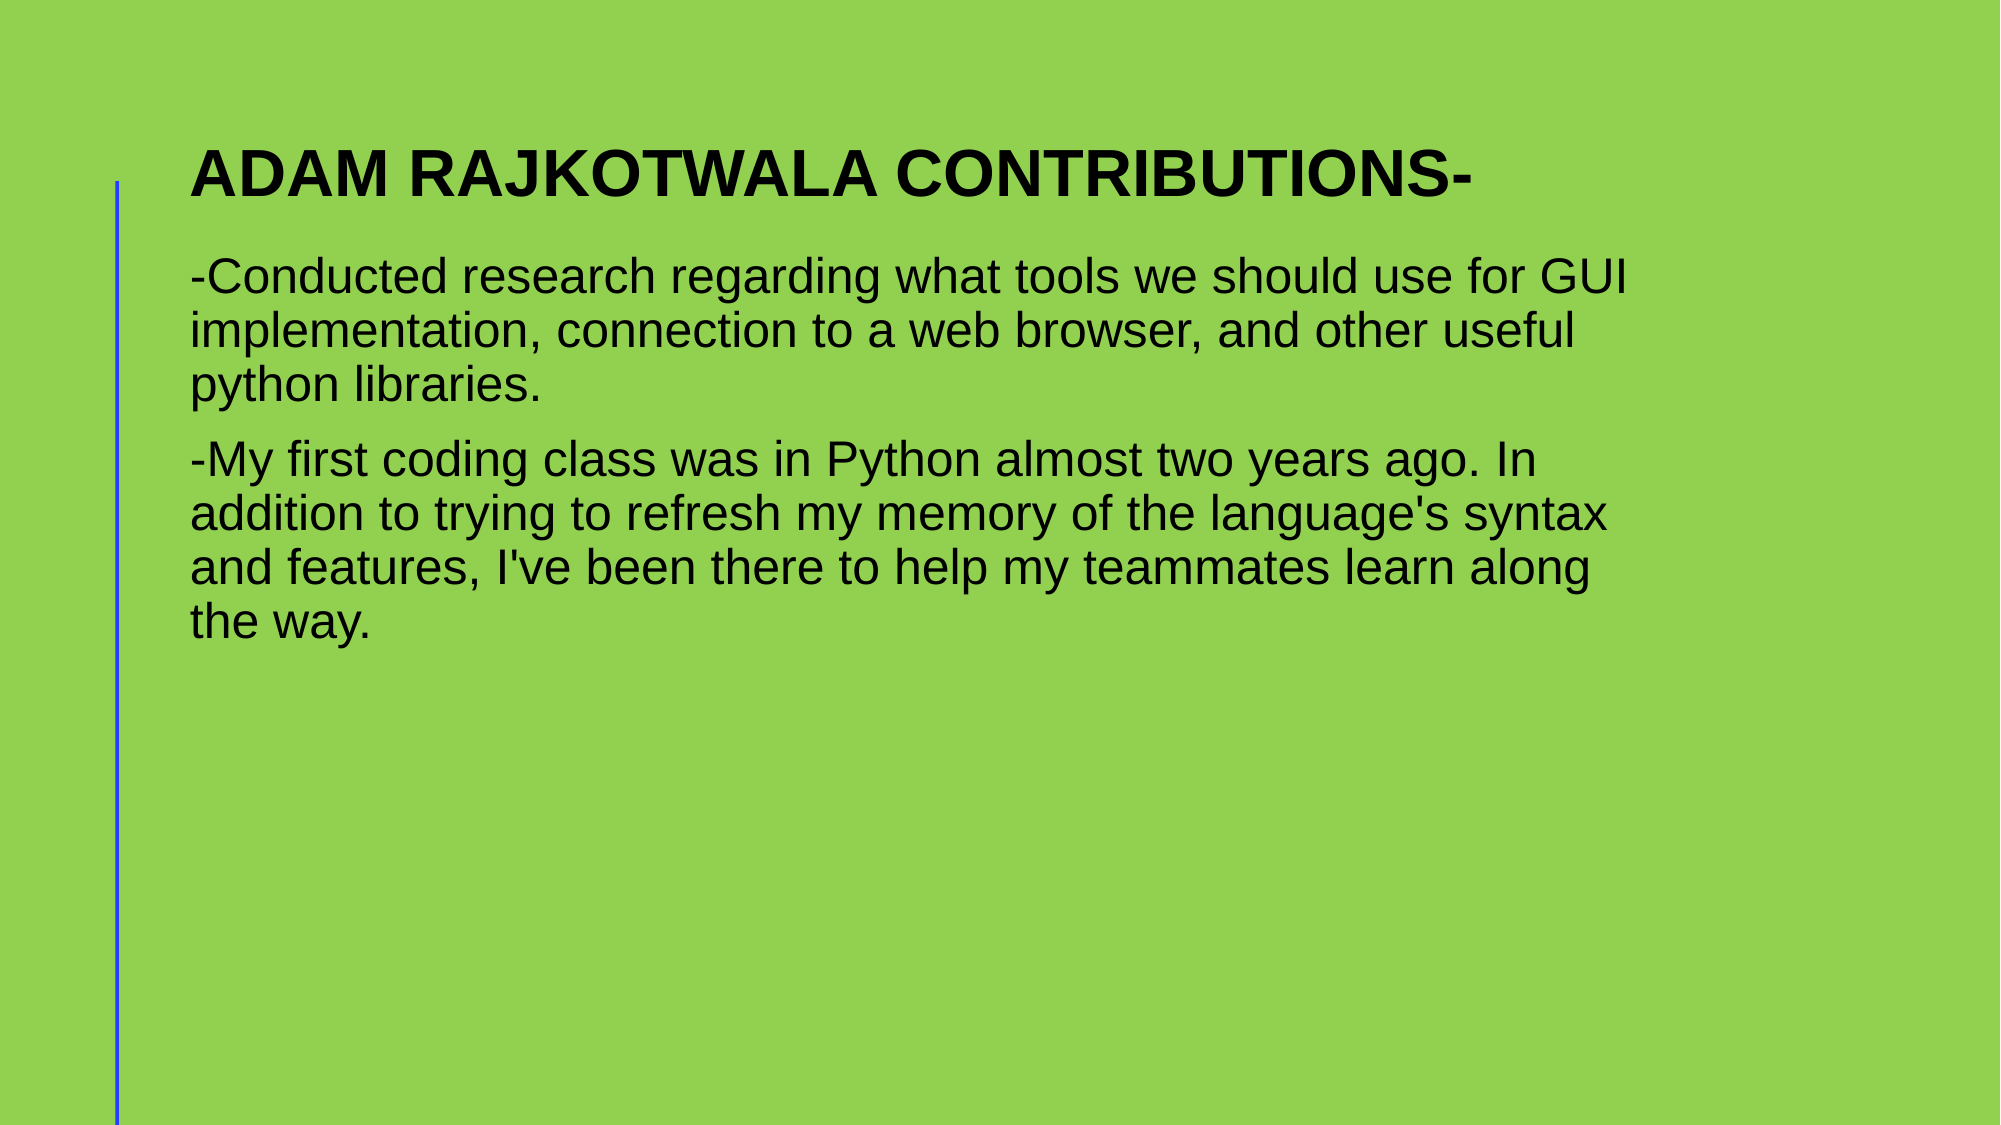

# Adam Rajkotwala Contributions-
-Conducted research regarding what tools we should use for GUI implementation, connection to a web browser, and other useful python libraries.
-My first coding class was in Python almost two years ago. In addition to trying to refresh my memory of the language's syntax and features, I've been there to help my teammates learn along the way.